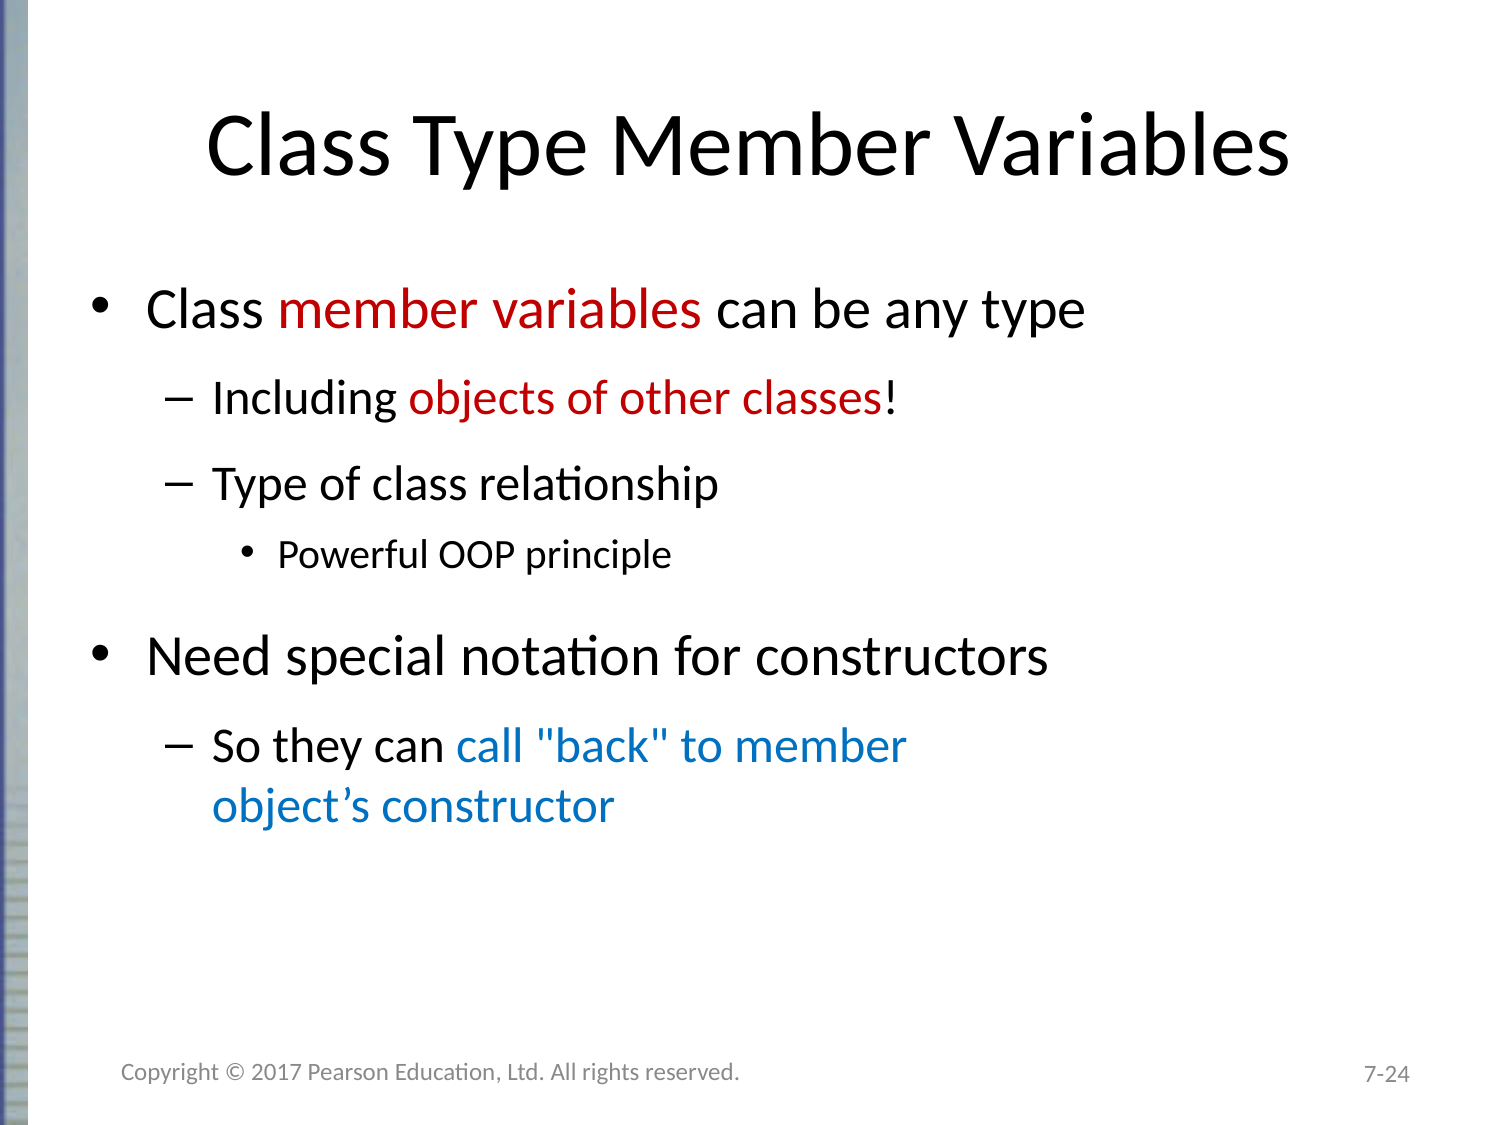

# Class Type Member Variables
Class member variables can be any type
Including objects of other classes!
Type of class relationship
Powerful OOP principle
Need special notation for constructors
So they can call "back" to member
object’s constructor
Copyright © 2017 Pearson Education, Ltd. All rights reserved.
7-24